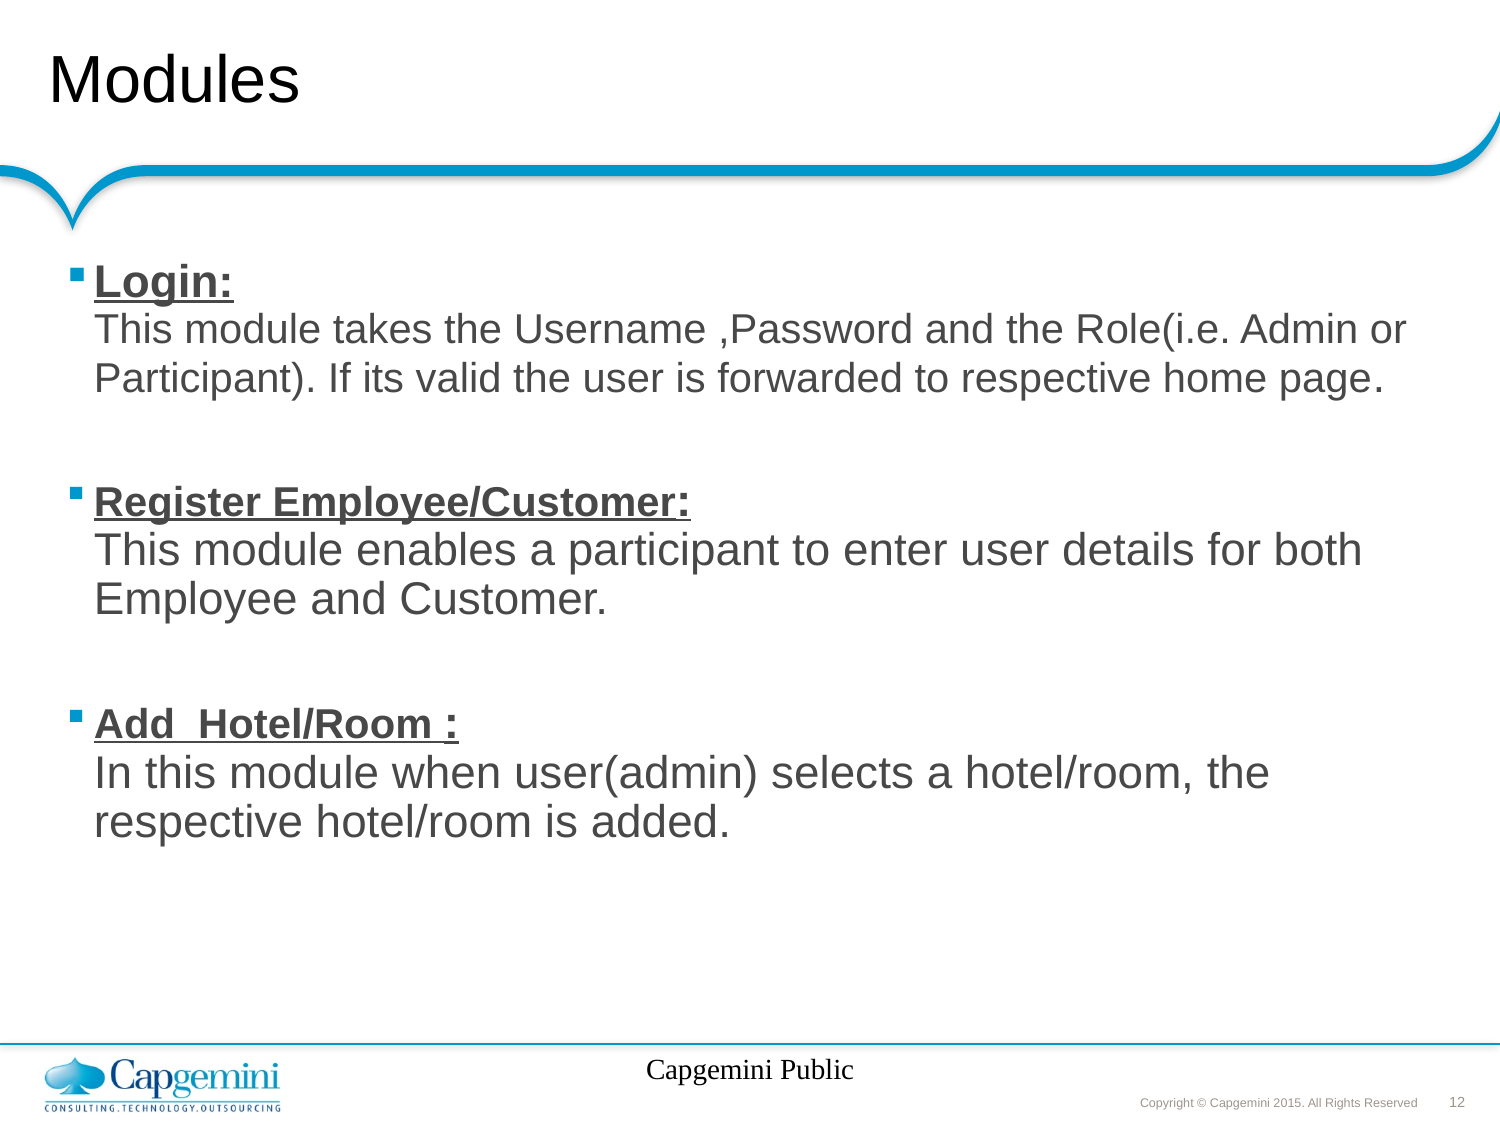

# Modules
Login:
This module takes the Username ,Password and the Role(i.e. Admin or Participant). If its valid the user is forwarded to respective home page.

Register Employee/Customer:
This module enables a participant to enter user details for both Employee and Customer.

Add  Hotel/Room :
In this module when user(admin) selects a hotel/room, the respective hotel/room is added.

Capgemini Public